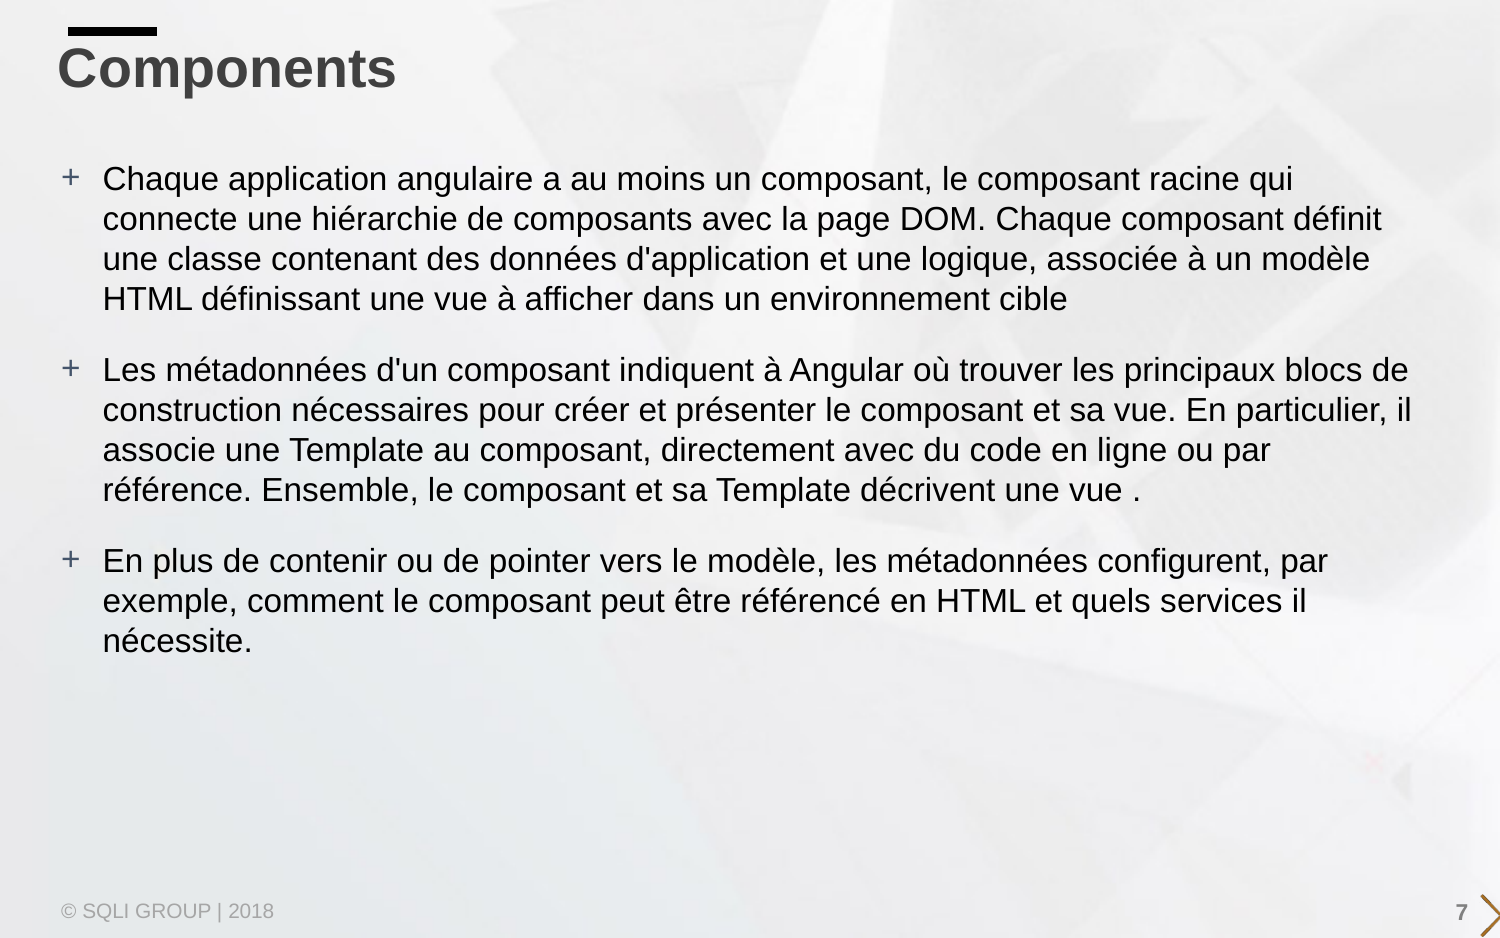

# Components
Chaque application angulaire a au moins un composant, le composant racine qui connecte une hiérarchie de composants avec la page DOM. Chaque composant définit une classe contenant des données d'application et une logique, associée à un modèle HTML définissant une vue à afficher dans un environnement cible
Les métadonnées d'un composant indiquent à Angular où trouver les principaux blocs de construction nécessaires pour créer et présenter le composant et sa vue. En particulier, il associe une Template au composant, directement avec du code en ligne ou par référence. Ensemble, le composant et sa Template décrivent une vue .
En plus de contenir ou de pointer vers le modèle, les métadonnées configurent, par exemple, comment le composant peut être référencé en HTML et quels services il nécessite.
7
© SQLI GROUP | 2018